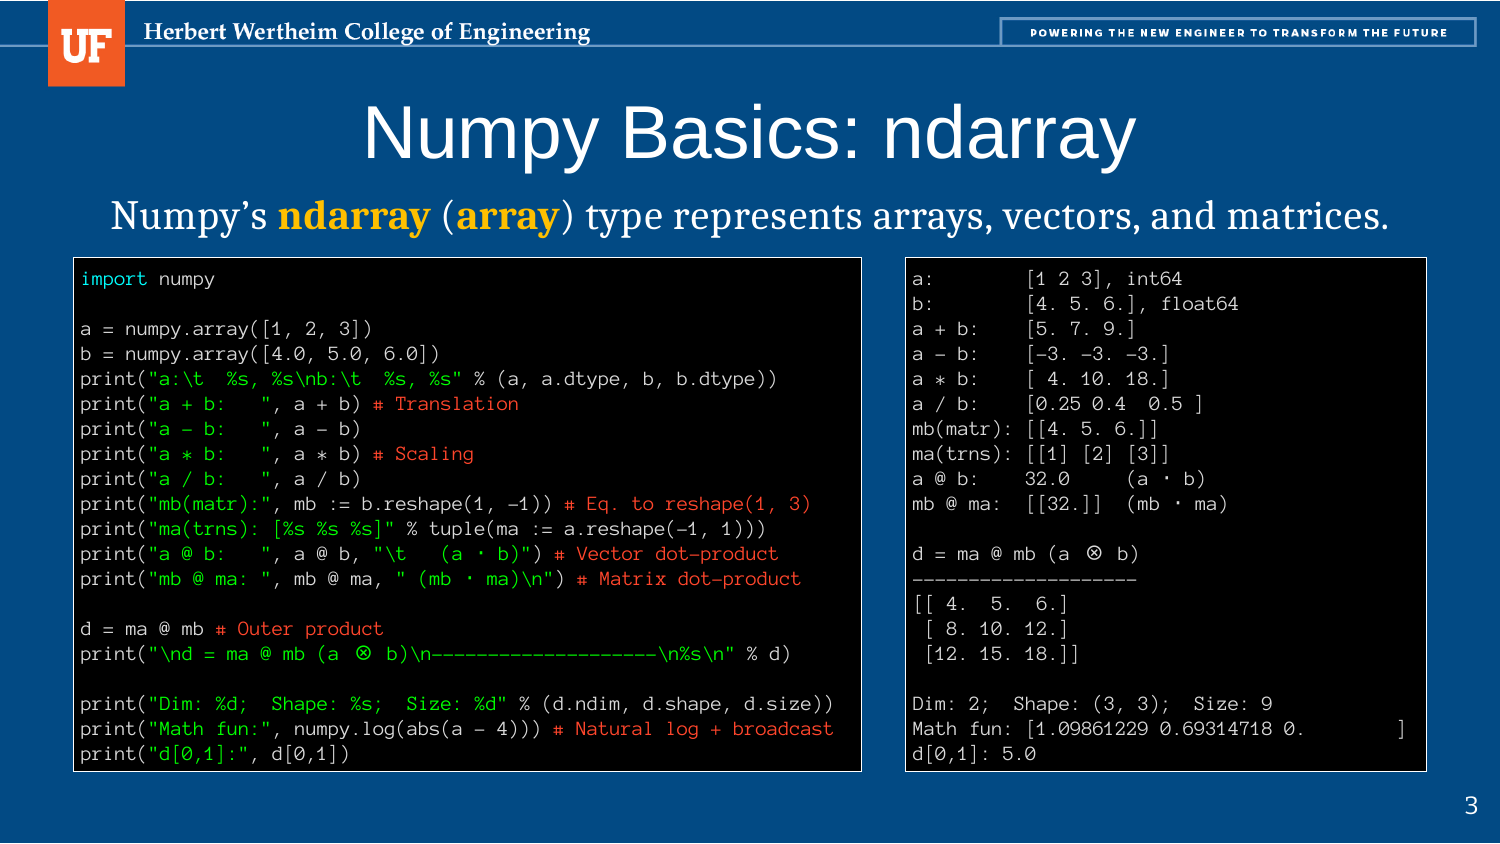

# Numpy Basics: ndarray
Numpy’s ndarray (array) type represents arrays, vectors, and matrices.
import numpy

a = numpy.array([1, 2, 3])
b = numpy.array([4.0, 5.0, 6.0])
print("a:\t  %s, %s\nb:\t  %s, %s" % (a, a.dtype, b, b.dtype))
print("a + b:   ", a + b) # Translation
print("a - b:   ", a - b)
print("a * b:   ", a * b) # Scaling
print("a / b:   ", a / b)
print("mb(matr):", mb := b.reshape(1, -1)) # Eq. to reshape(1, 3)
print("ma(trns): [%s %s %s]" % tuple(ma := a.reshape(-1, 1)))
print("a @ b:   ", a @ b, "\t   (a ⋅ b)") # Vector dot-product
print("mb @ ma: ", mb @ ma, " (mb ⋅ ma)\n") # Matrix dot-product

d = ma @ mb # Outer product
print("\nd = ma @ mb (a ⊗ b)\n--------------------\n%s\n" % d)

print("Dim: %d;  Shape: %s;  Size: %d" % (d.ndim, d.shape, d.size))
print("Math fun:", numpy.log(abs(a - 4))) # Natural log + broadcast
print("d[0,1]:", d[0,1])
a:        [1 2 3], int64
b:        [4. 5. 6.], float64
a + b:    [5. 7. 9.]
a - b:    [-3. -3. -3.]
a * b:    [ 4. 10. 18.]
a / b:    [0.25 0.4  0.5 ]
mb(matr): [[4. 5. 6.]]
ma(trns): [[1] [2] [3]]
a @ b:    32.0     (a ⋅ b)
mb @ ma:  [[32.]]  (mb ⋅ ma)

d = ma @ mb (a ⊗ b)
--------------------
[[ 4.  5.  6.]
 [ 8. 10. 12.]
 [12. 15. 18.]]

Dim: 2;  Shape: (3, 3);  Size: 9
Math fun: [1.09861229 0.69314718 0.        ]
d[0,1]: 5.0
3